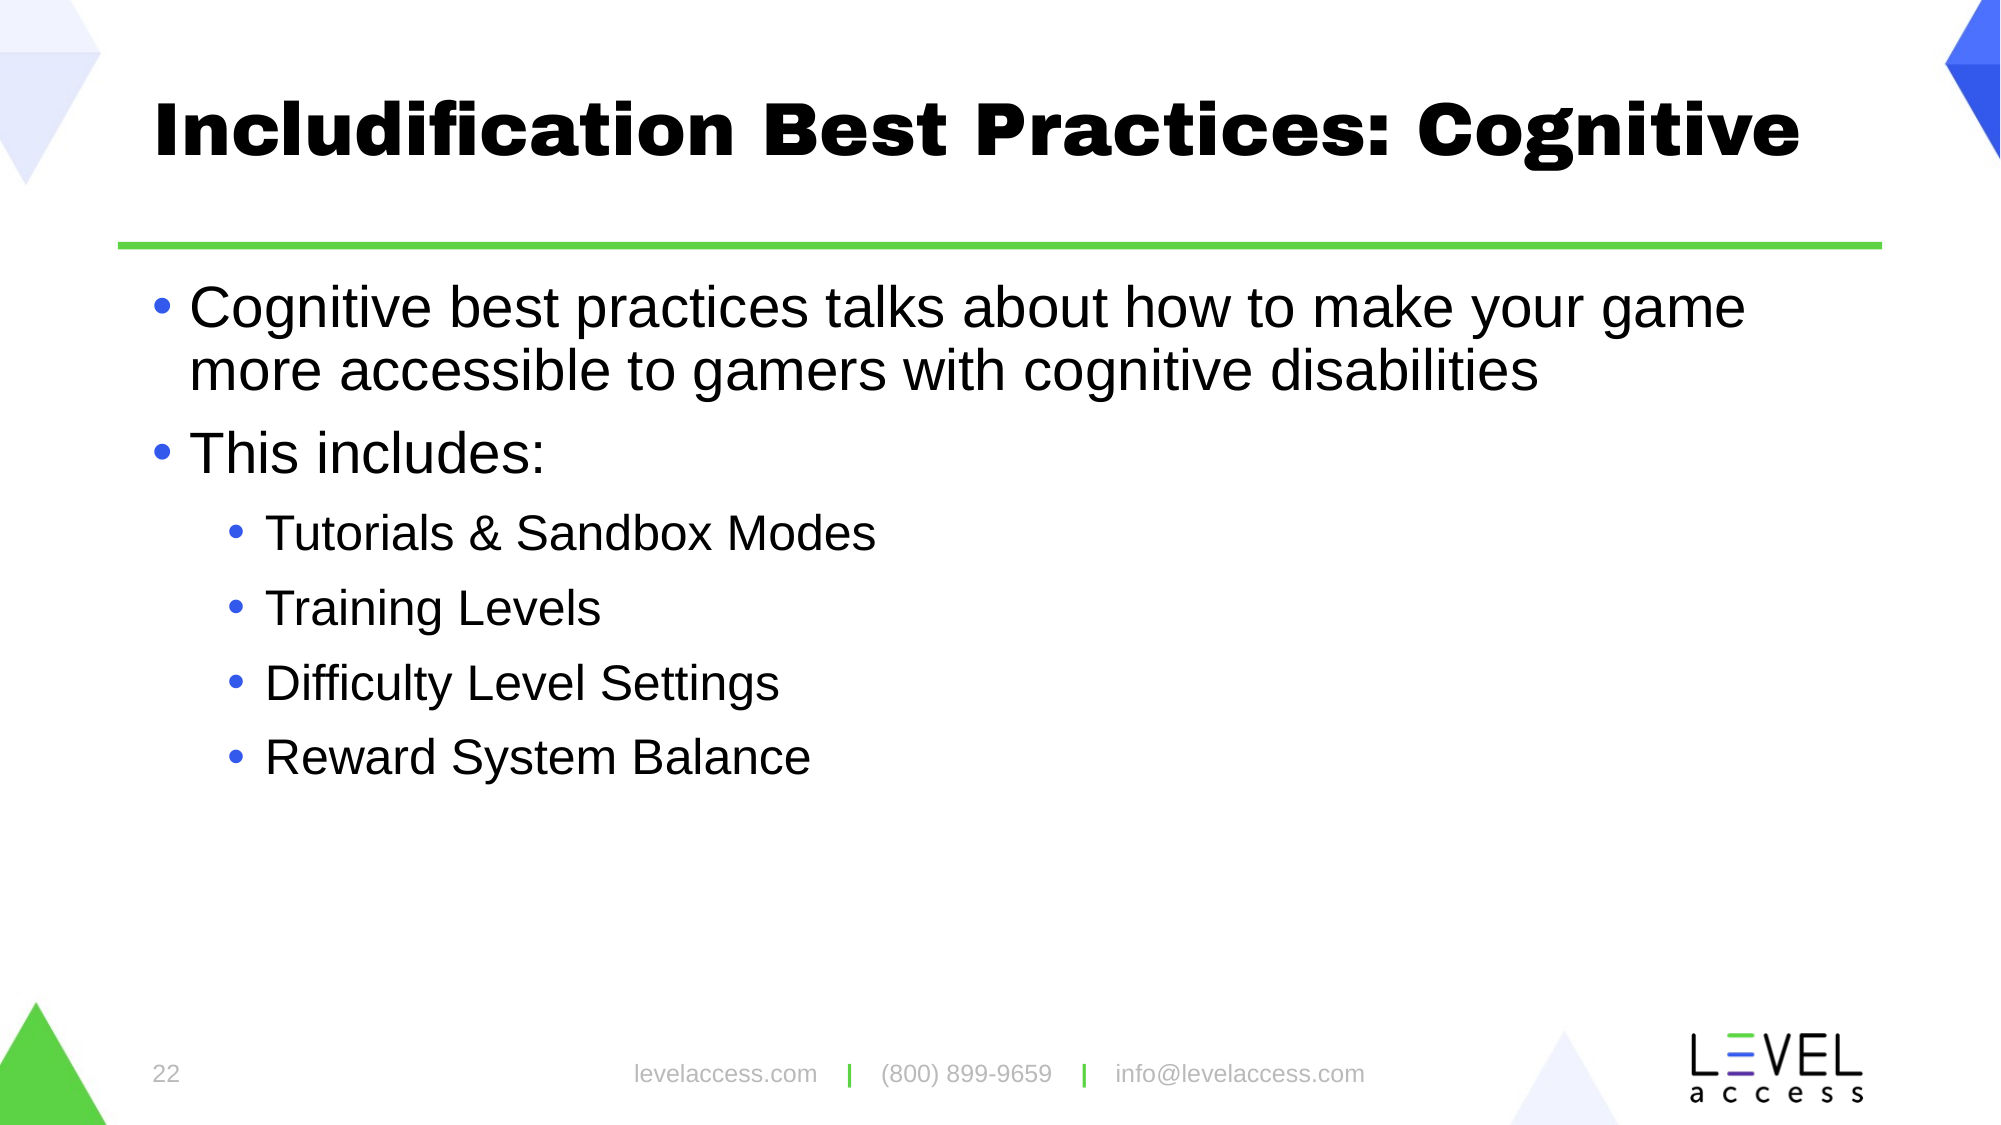

# Includification Best Practices: Cognitive

Cognitive best practices talks about how to make your game more accessible to gamers with cognitive disabilities
This includes:
Tutorials & Sandbox Modes
Training Levels
Difficulty Level Settings
Reward System Balance

levelaccess.com    |    (800) 899-9659    |    info@levelaccess.com
22